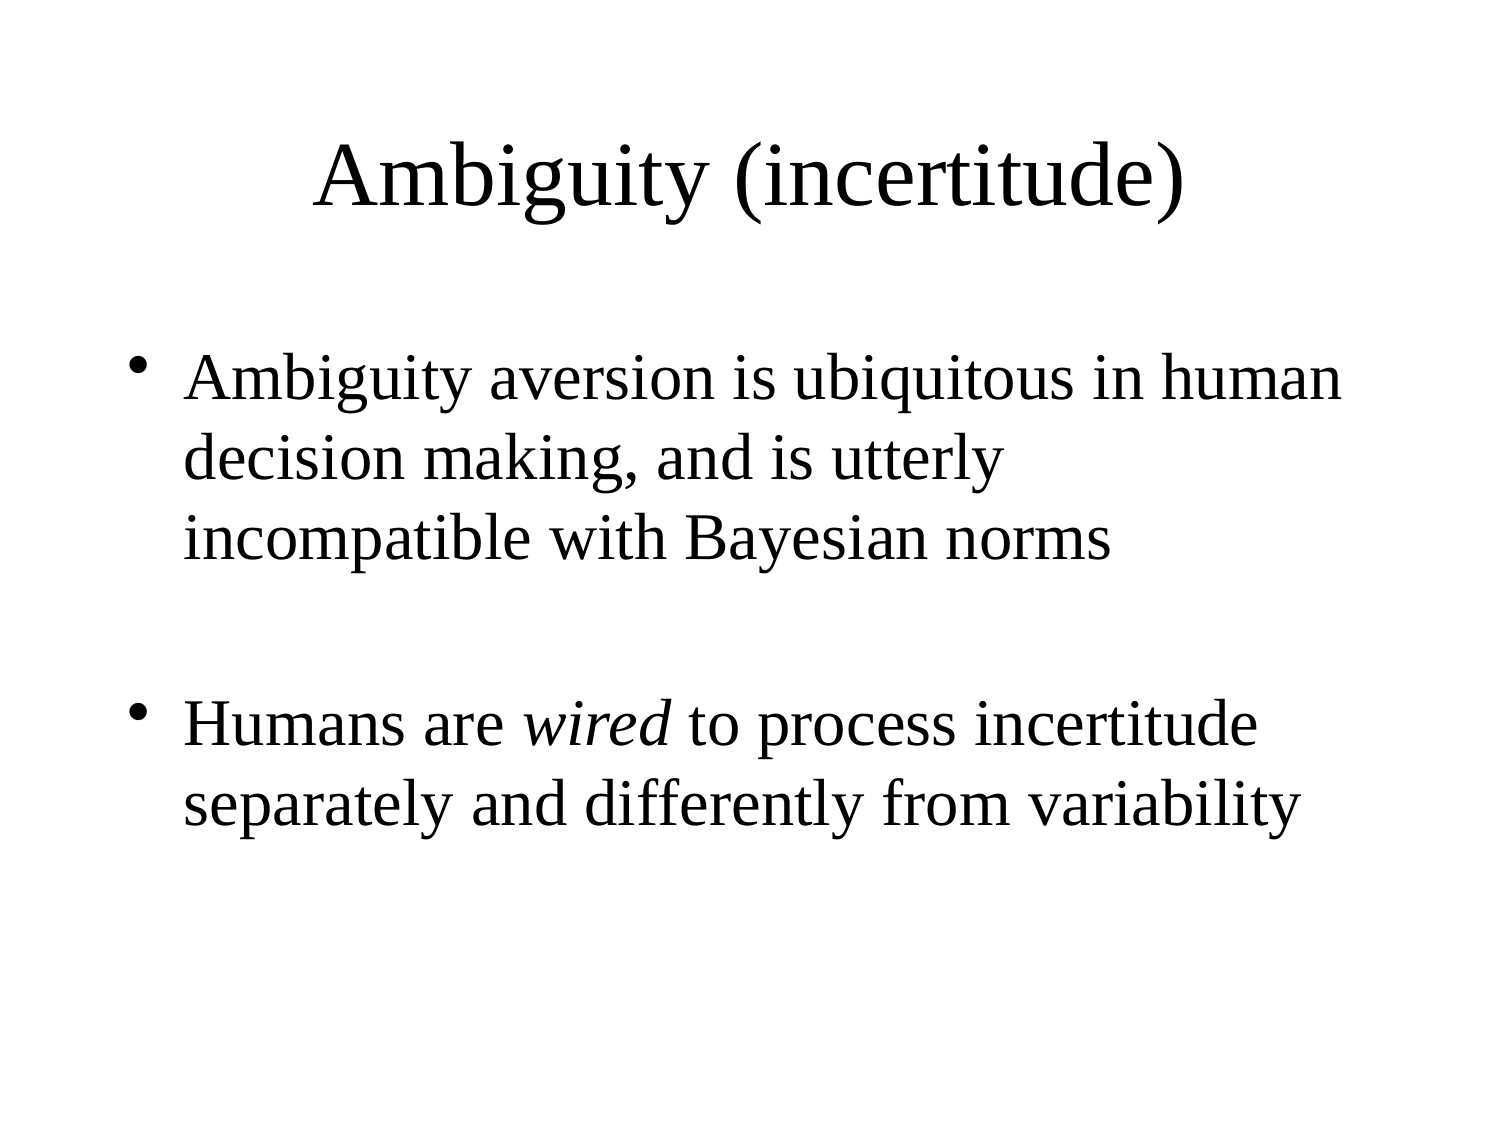

# Ambiguity (incertitude)
Ambiguity aversion is ubiquitous in human decision making, and is utterly incompatible with Bayesian norms

Humans are wired to process incertitude separately and differently from variability